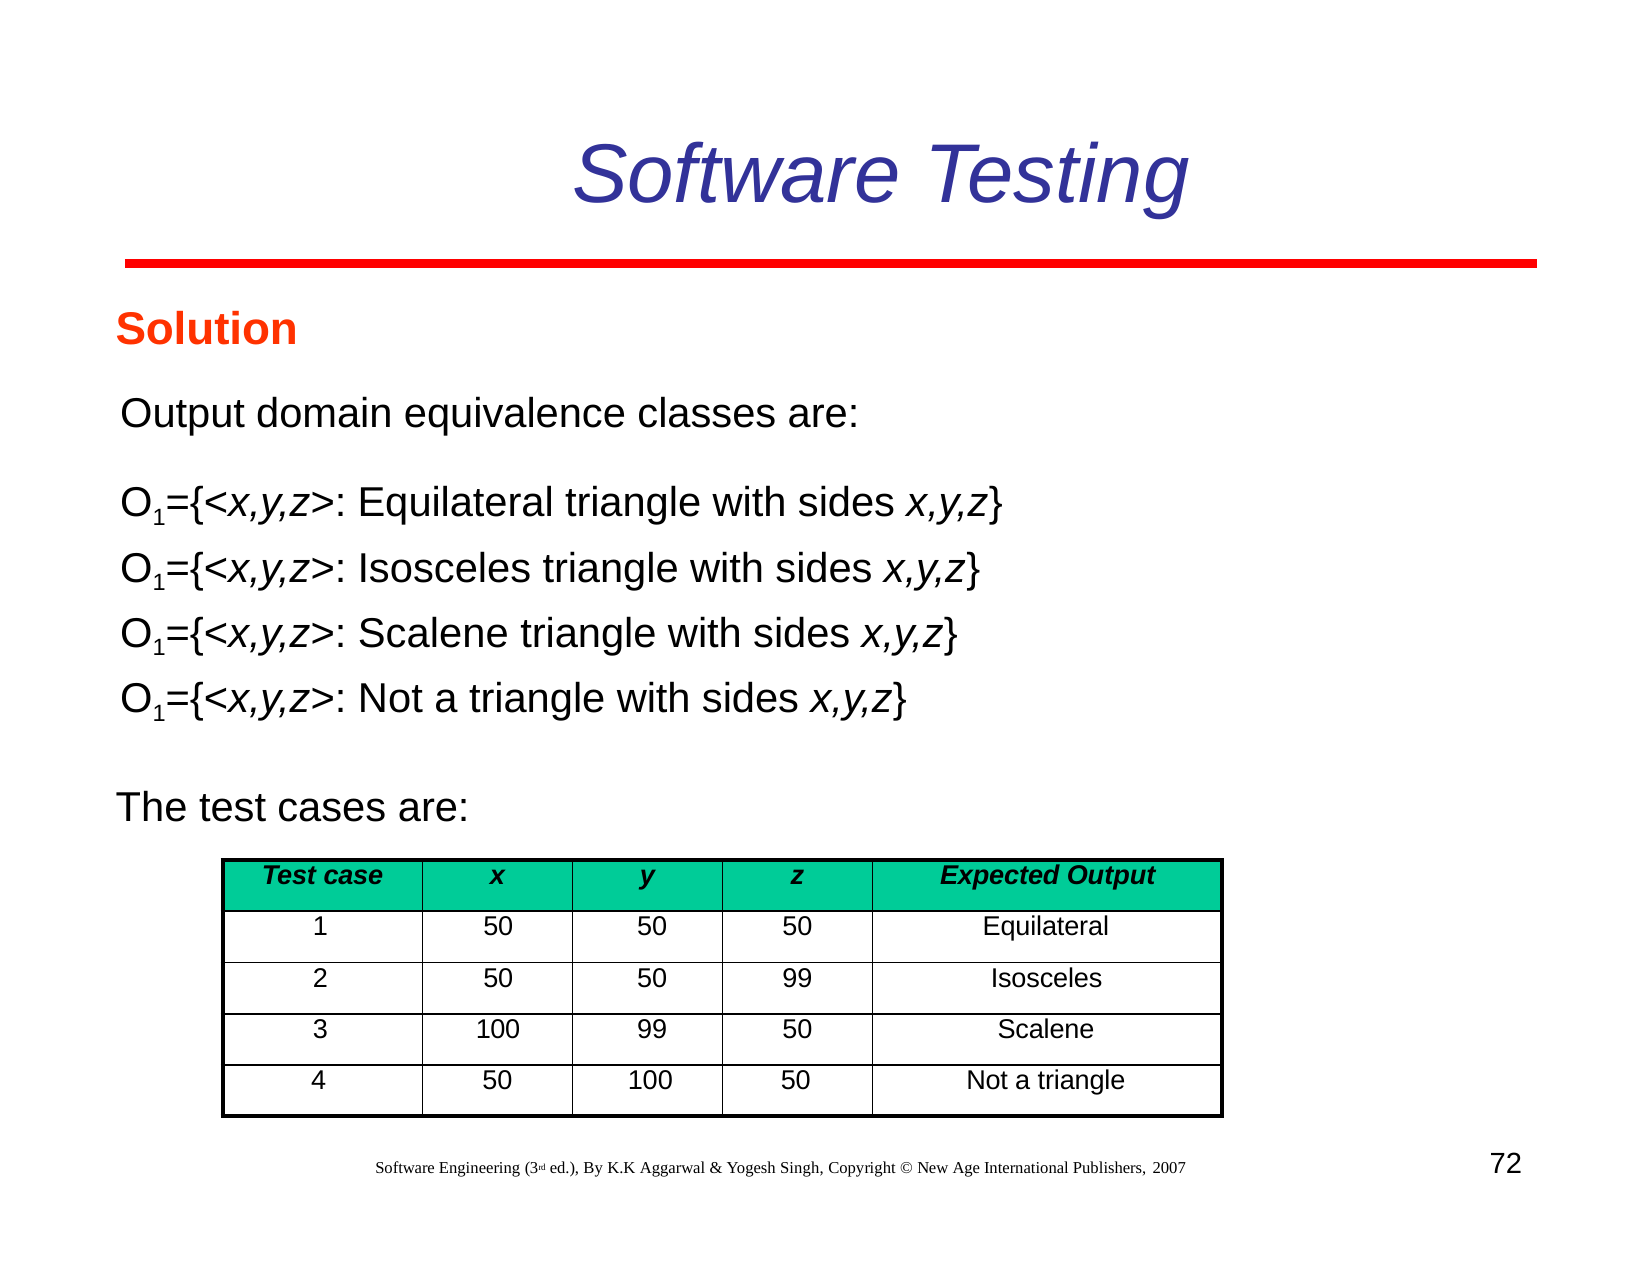

# Software Testing

Solution
Output domain equivalence classes are:
O1={<x,y,z>: Equilateral triangle with sides x,y,z}  O1={<x,y,z>: Isosceles triangle with sides x,y,z}  O1={<x,y,z>: Scalene triangle with sides x,y,z}  O1={<x,y,z>: Not a triangle with sides x,y,z}

The test cases are:
| Test case | x | y | z | Expected Output |
| --- | --- | --- | --- | --- |
| 1 | 50 | 50 | 50 | Equilateral |
| 2 | 50 | 50 | 99 | Isosceles |
| 3 | 100 | 99 | 50 | Scalene |
| 4 | 50 | 100 | 50 | Not a triangle |
72
Software Engineering (3rd  ed.), By K.K Aggarwal & Yogesh Singh, Copyright © New Age International Publishers, 2007